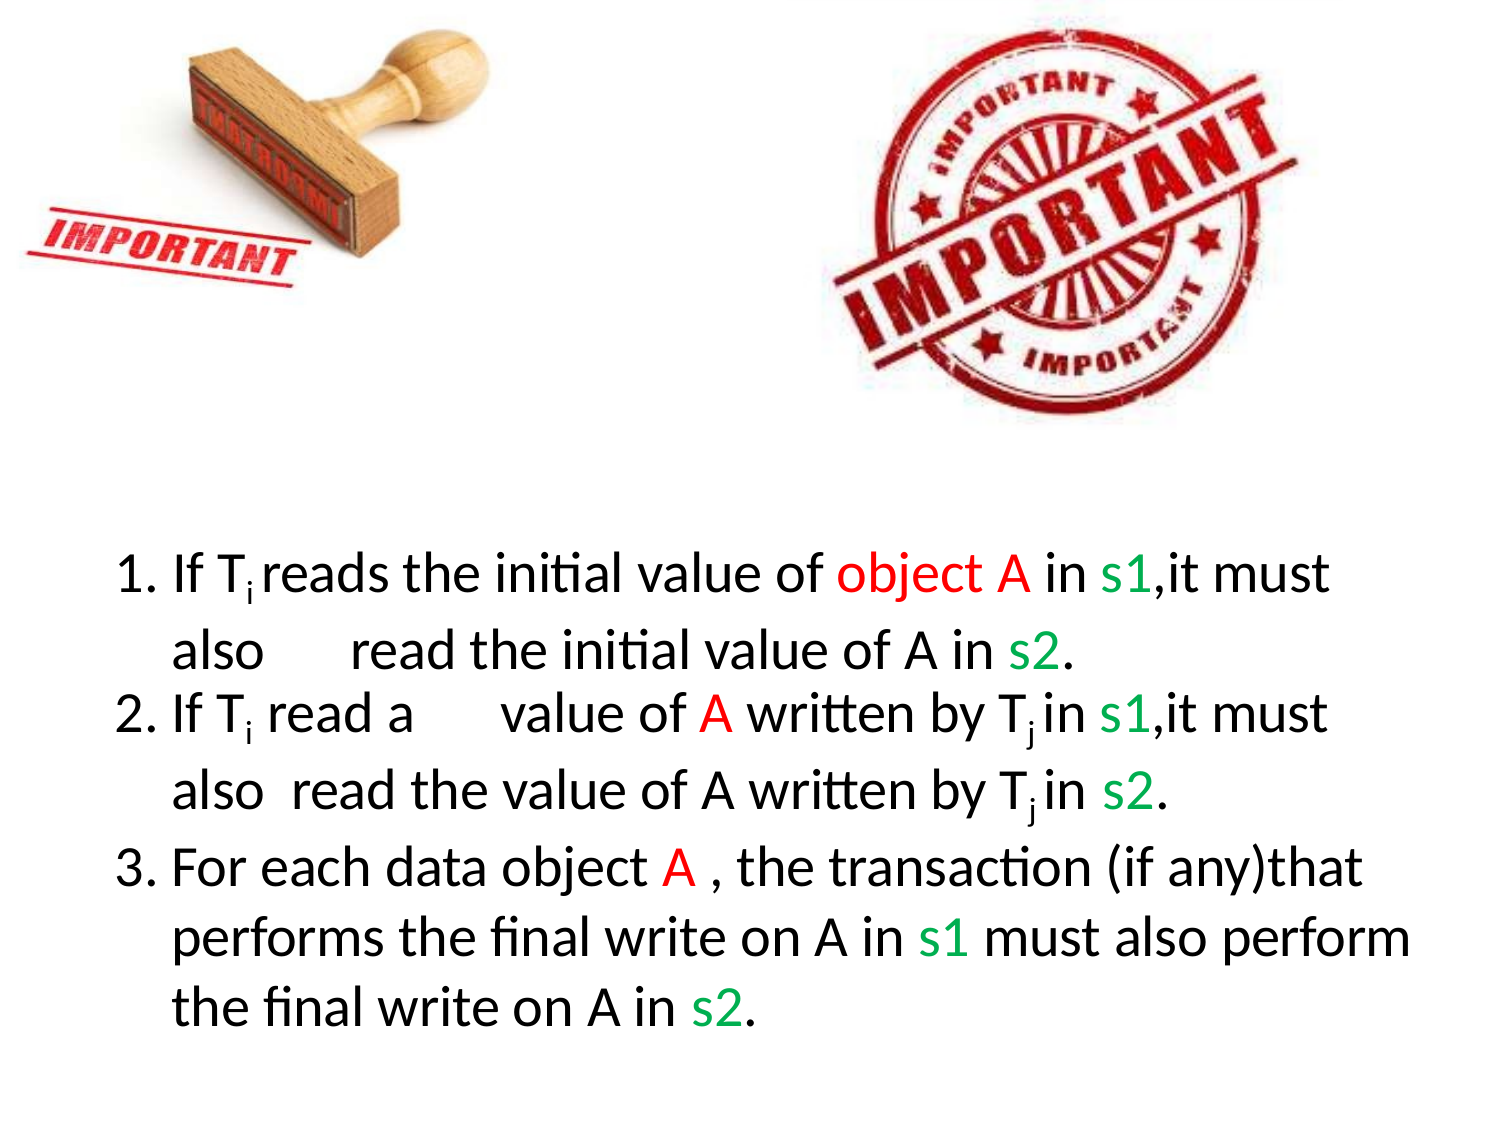

1. If Ti reads the initial value of object A in s1,it must
also	read the initial value of A in s2.
If Ti read a	value of A written by Tj in s1,it must also  read the value of A written by Tj in s2.
For each data object A , the transaction (if any)that  performs the final write on A in s1 must also perform  the final write on A in s2.